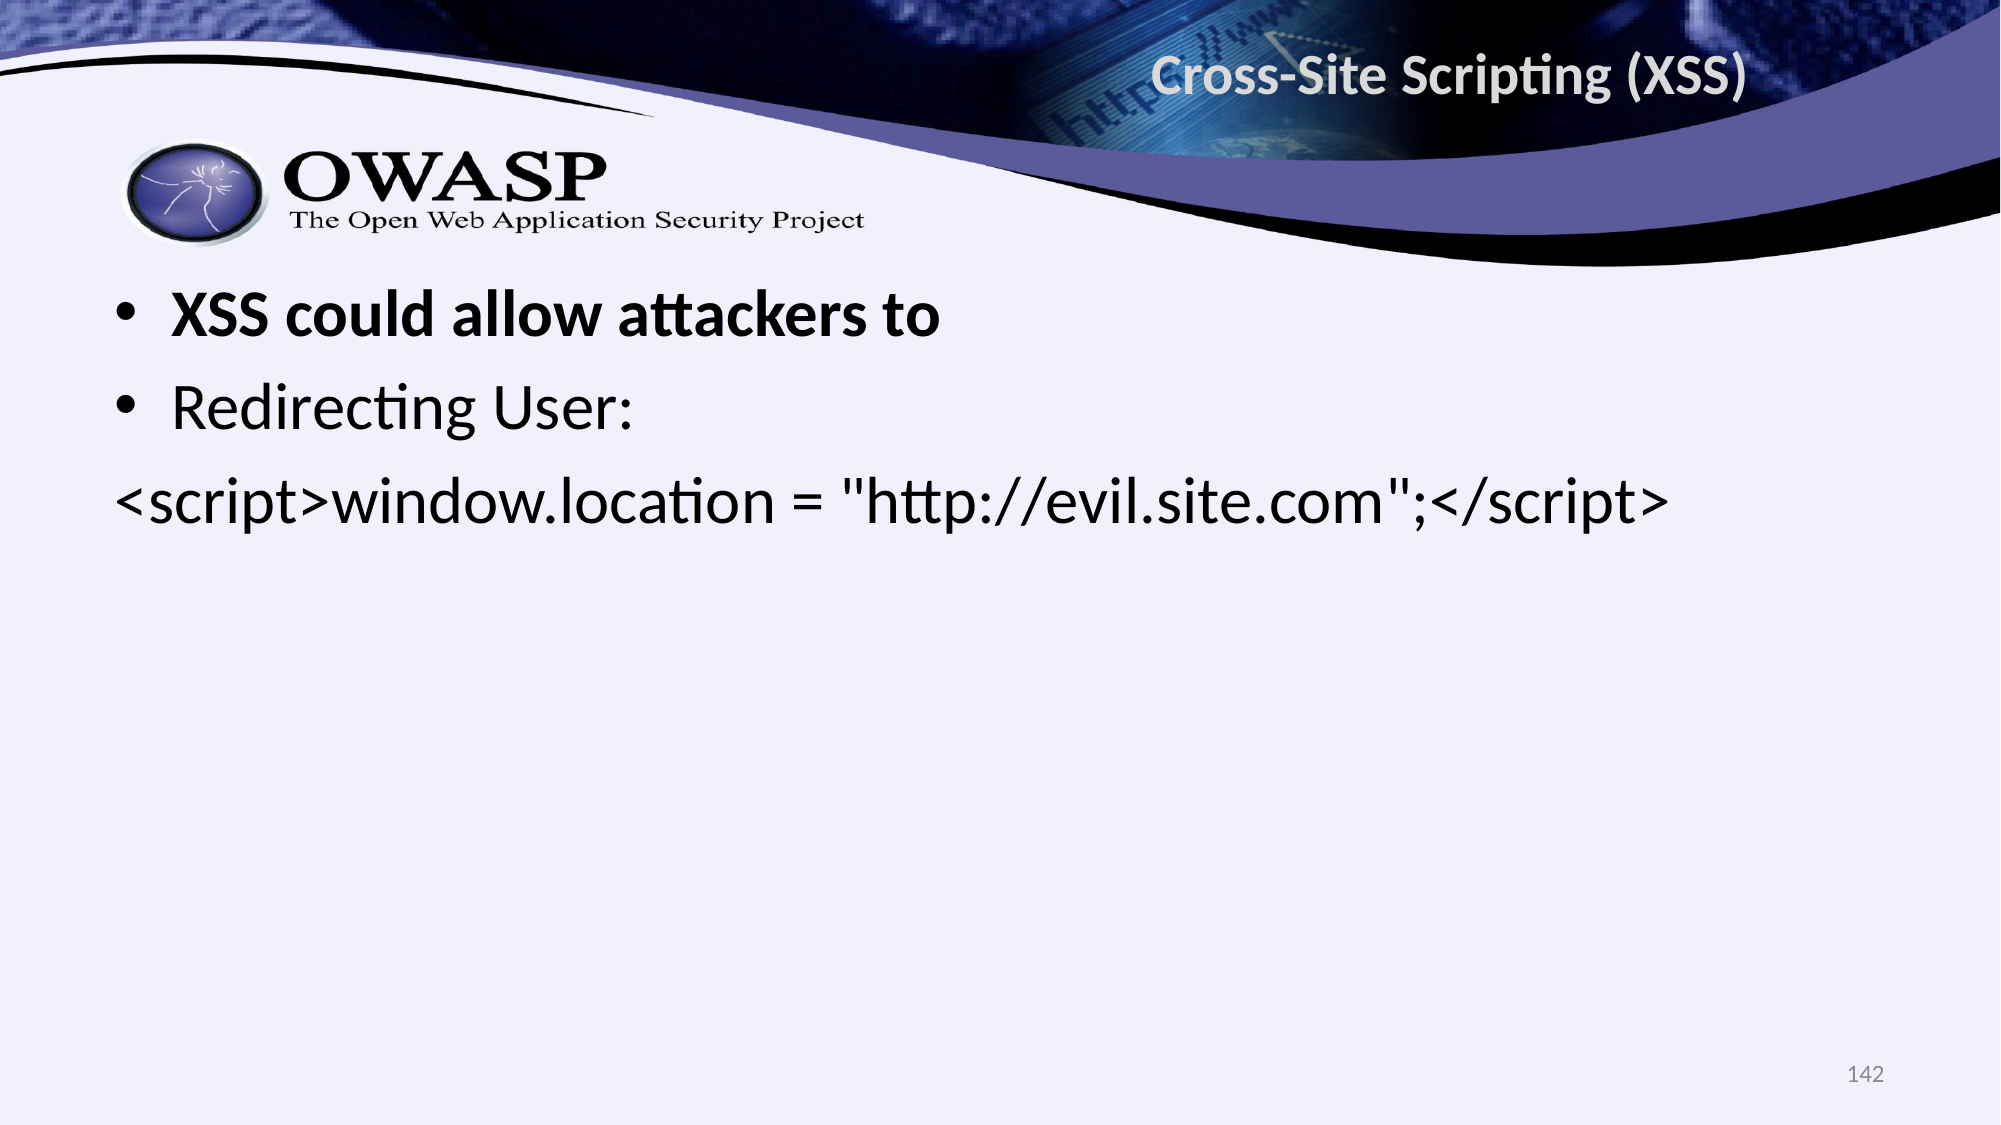

# Cross-Site Scripting (XSS)
XSS could allow attackers to
Redirecting User:
<script>window.location = "http://evil.site.com";</script>
142